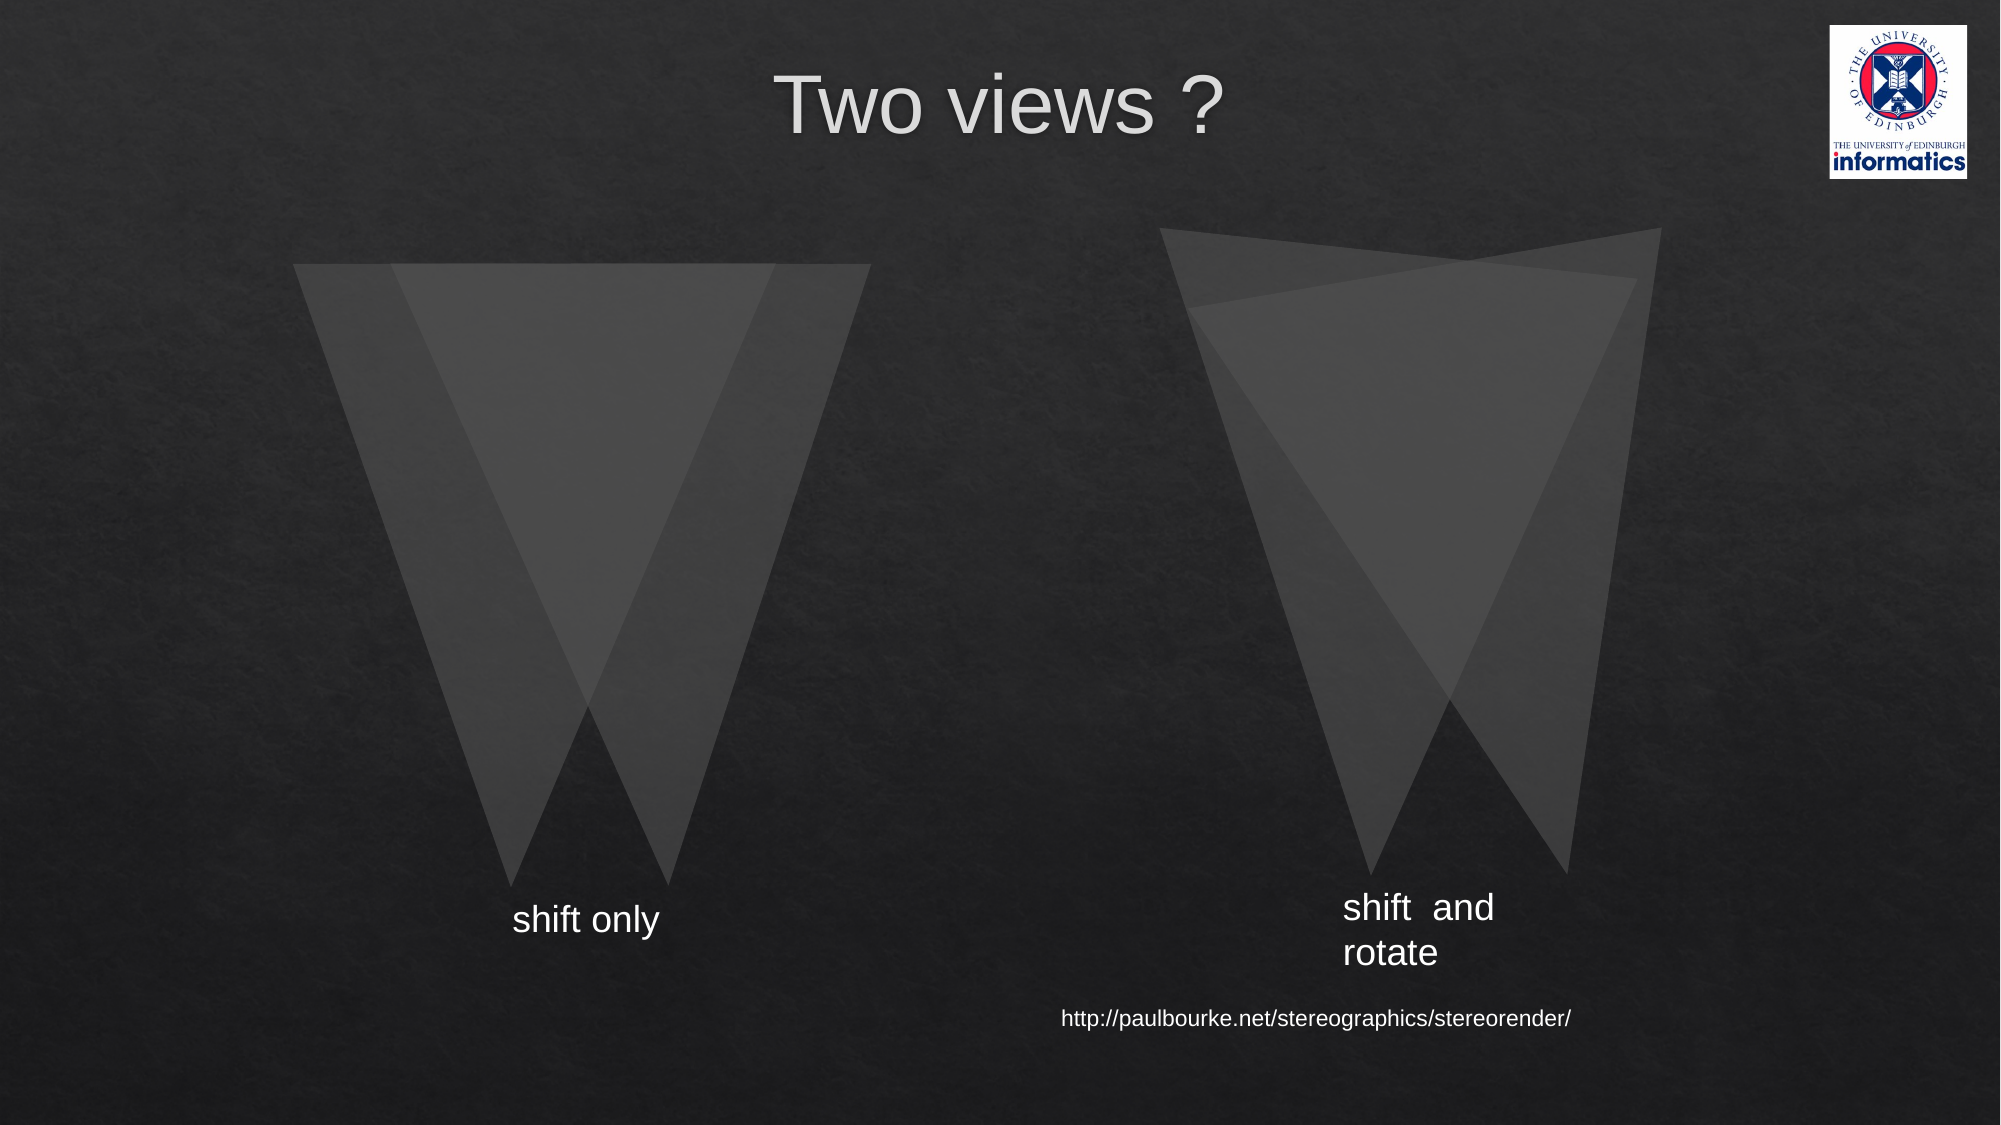

# Two views ?

shift  and rotate
shift only
http://paulbourke.net/stereographics/stereorender/